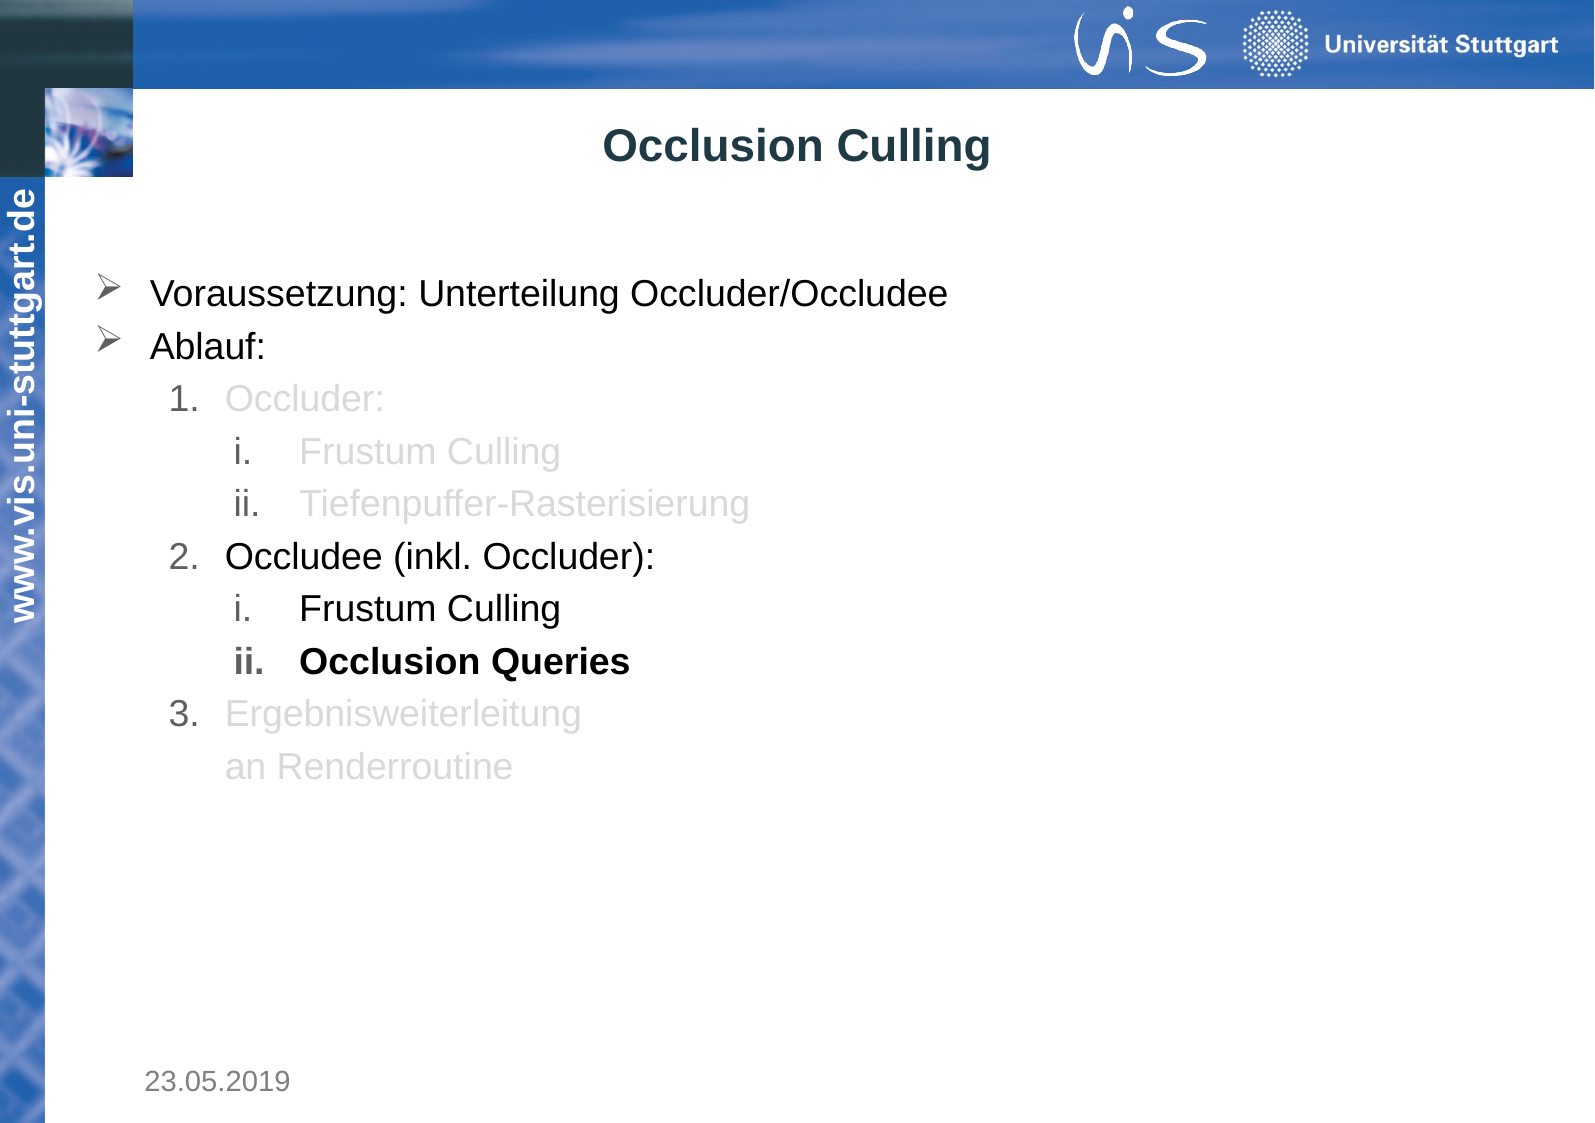

# Occlusion Culling
Voraussetzung: Unterteilung Occluder/Occludee
Ablauf:
Occluder:
Frustum Culling
Tiefenpuffer-Rasterisierung
Occludee (inkl. Occluder):
Frustum Culling
Occlusion Queries
Ergebnisweiterleitung
an Renderroutine

23.05.2019